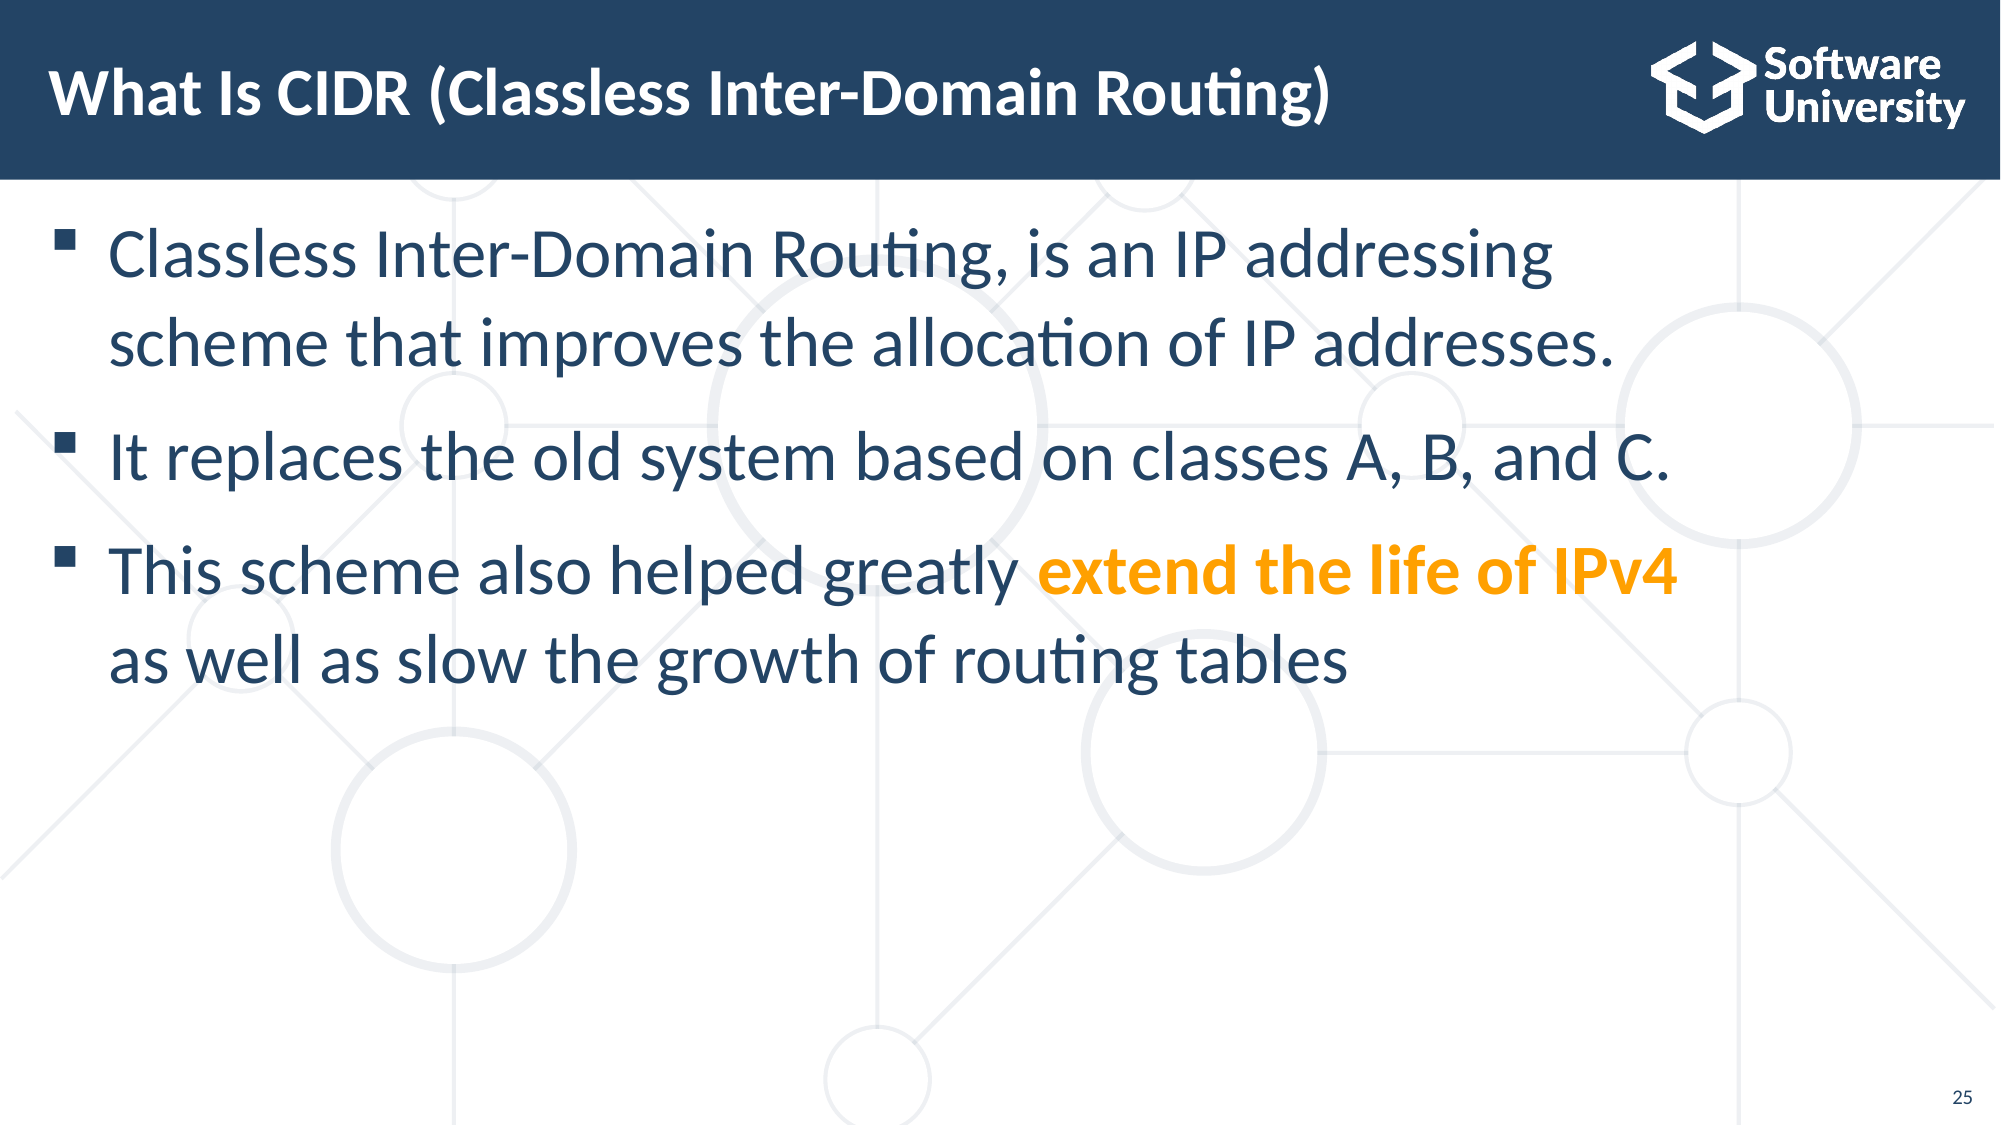

# What Is CIDR (Classless Inter-Domain Routing)
Classless Inter-Domain Routing, is an IP addressing
scheme that improves the allocation of IP addresses.
It replaces the old system based on classes A, B, and C.
This scheme also helped greatly extend the life of IPv4 
as well as slow the growth of routing tables
25